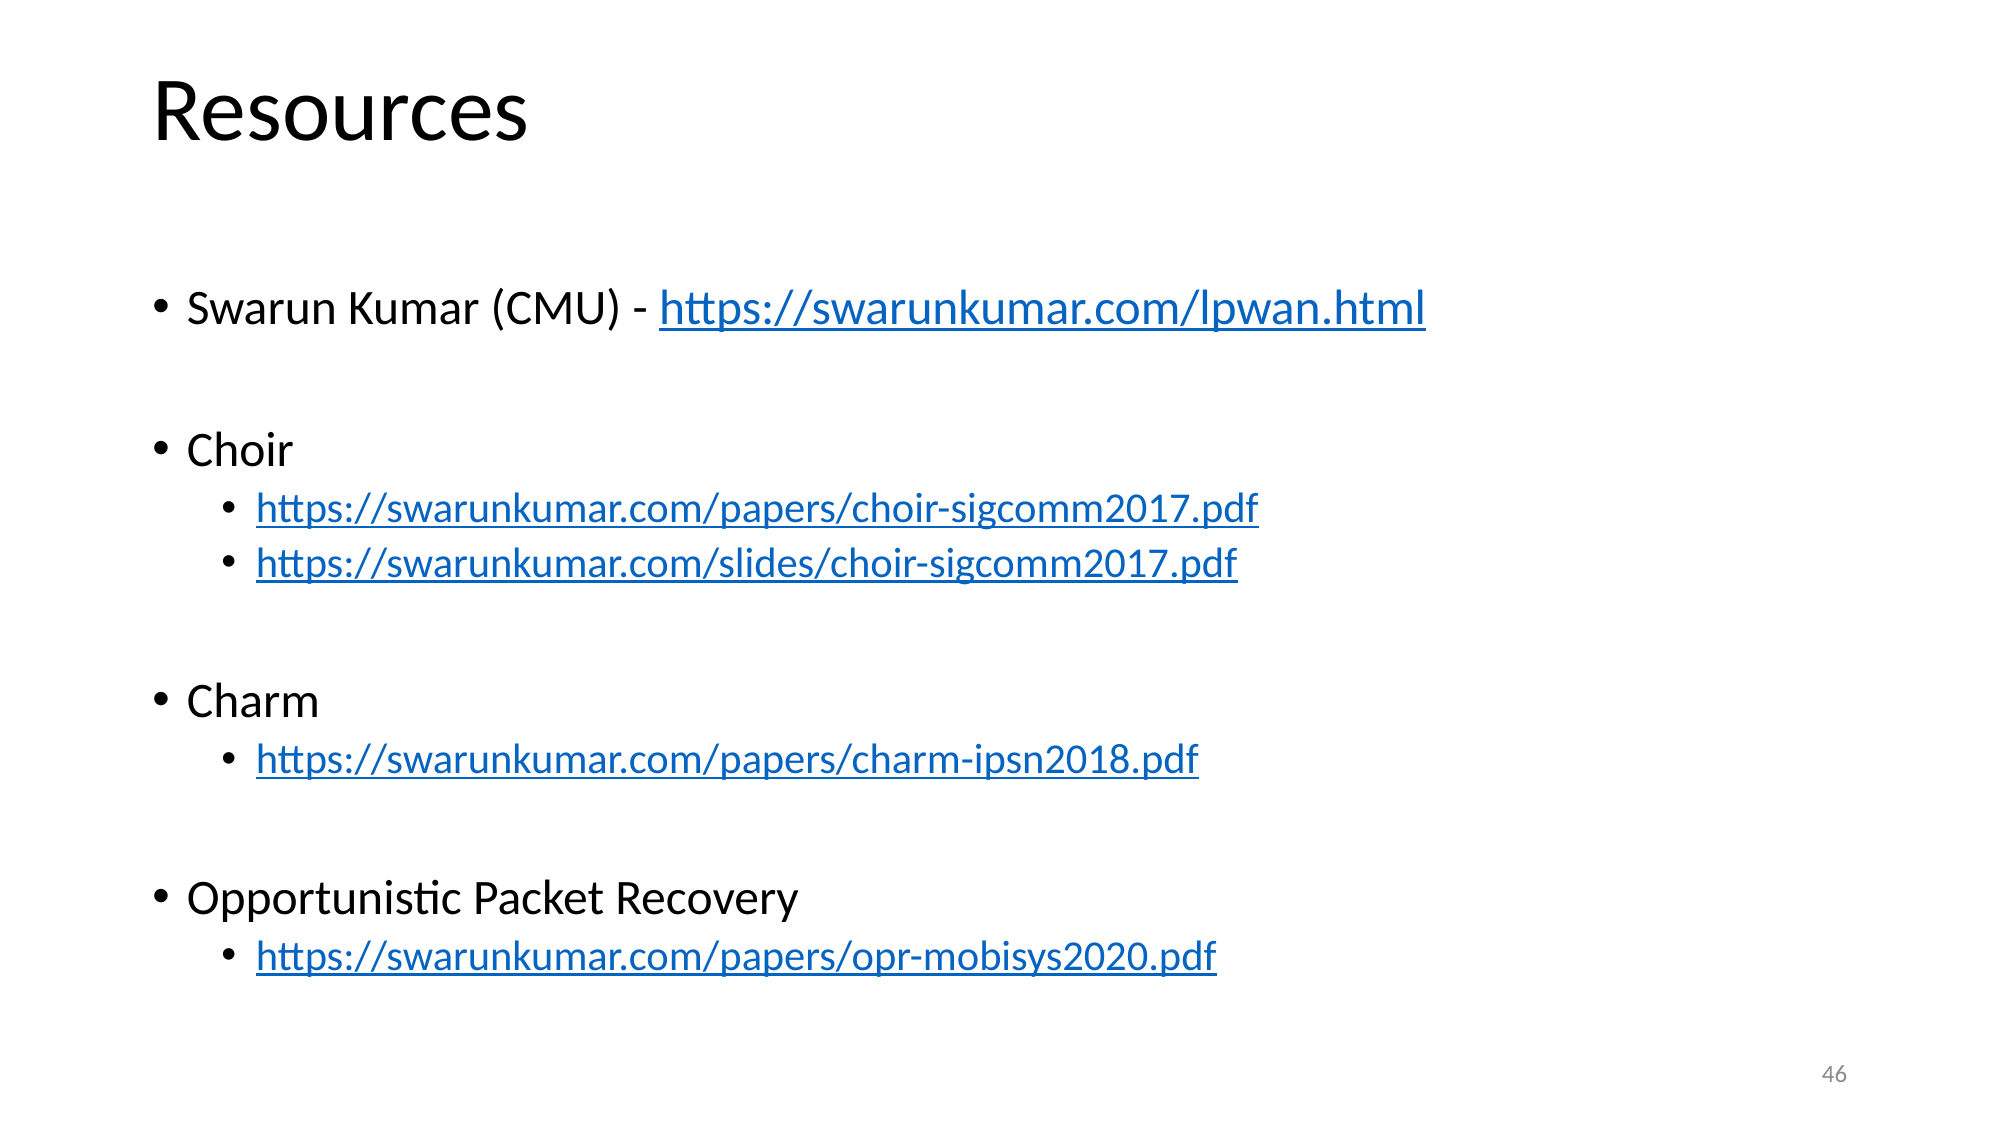

# Resources
Swarun Kumar (CMU) - https://swarunkumar.com/lpwan.html

Choir
https://swarunkumar.com/papers/choir-sigcomm2017.pdf
https://swarunkumar.com/slides/choir-sigcomm2017.pdf

Charm
https://swarunkumar.com/papers/charm-ipsn2018.pdf

Opportunistic Packet Recovery
https://swarunkumar.com/papers/opr-mobisys2020.pdf

46